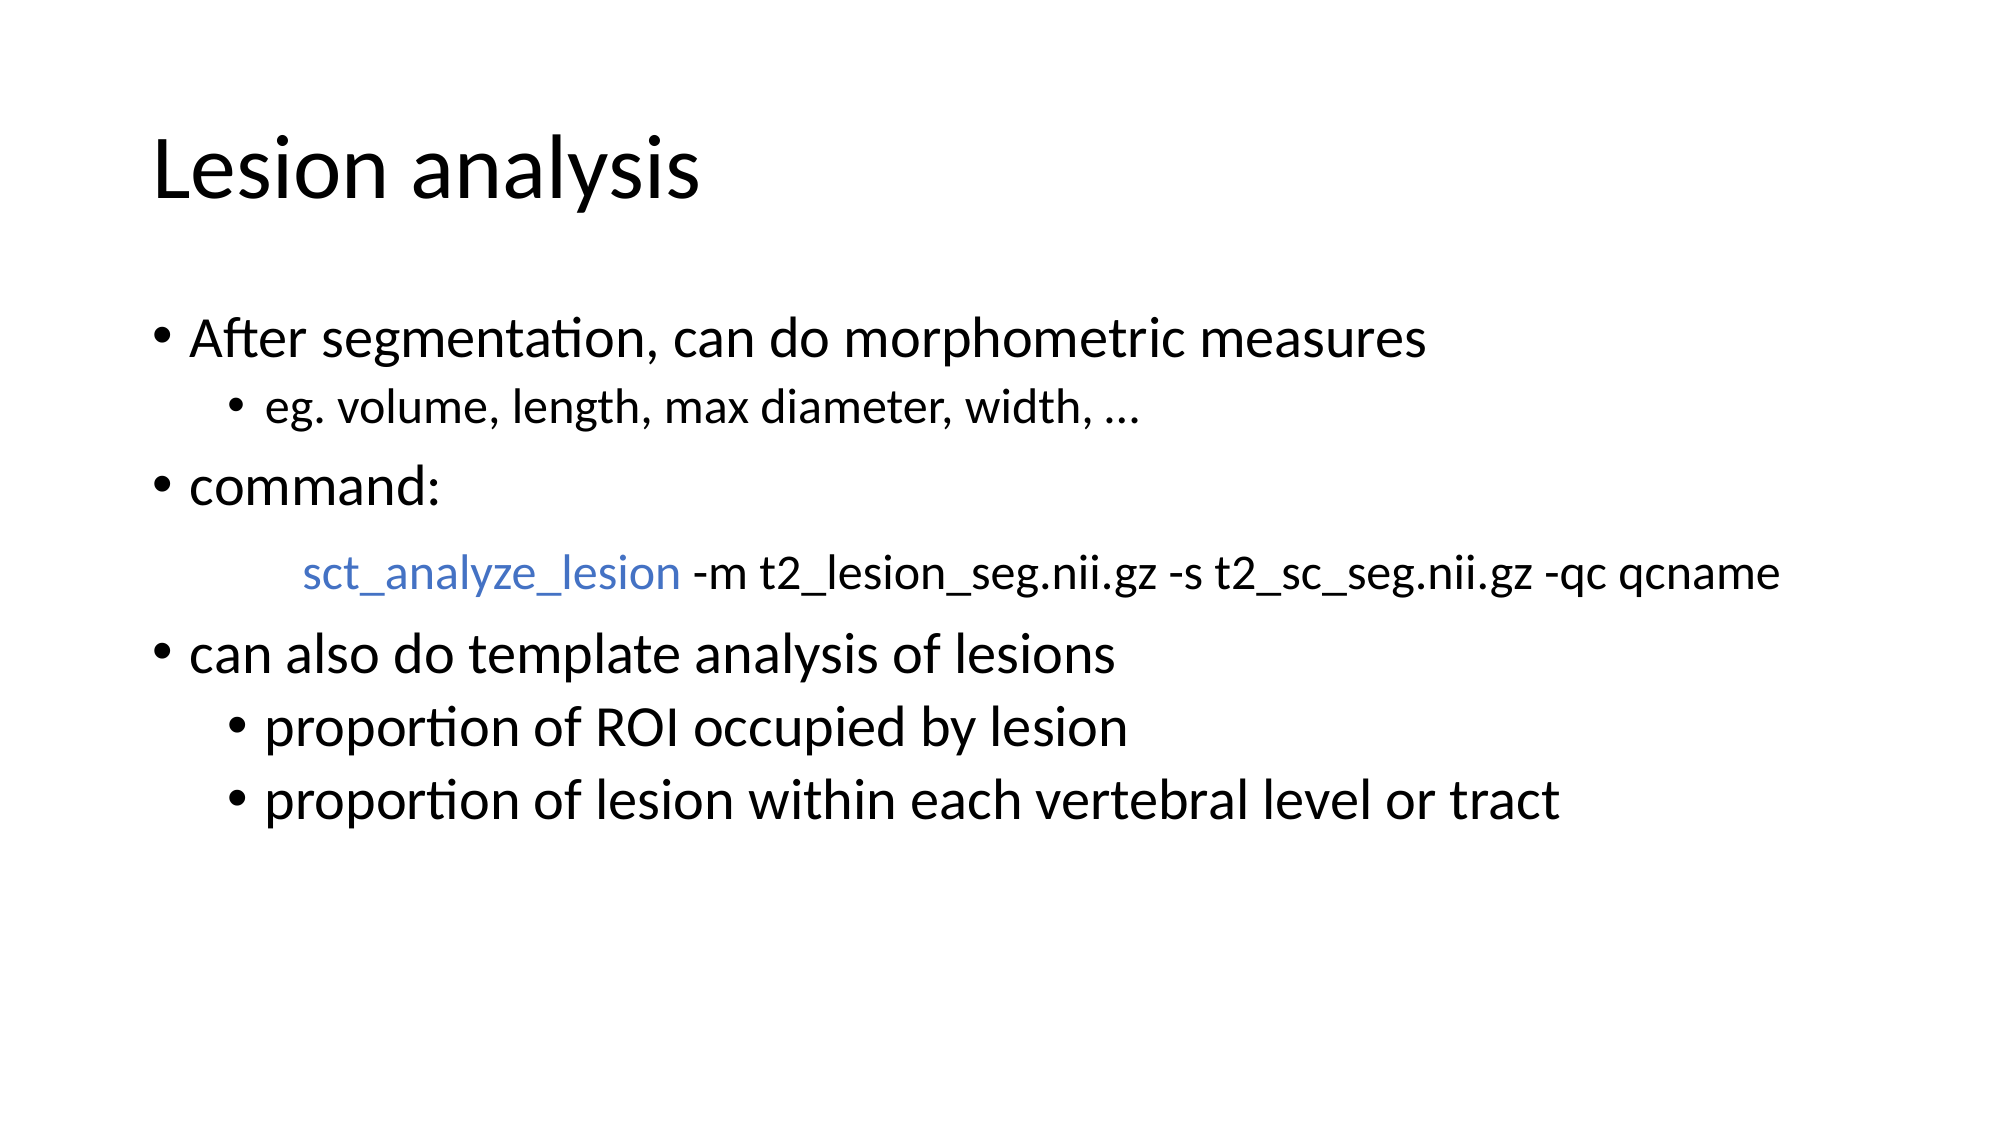

# Lesion analysis
After segmentation, can do morphometric measures
eg. volume, length, max diameter, width, …
command:
	sct_analyze_lesion -m t2_lesion_seg.nii.gz -s t2_sc_seg.nii.gz -qc qcname
can also do template analysis of lesions
proportion of ROI occupied by lesion
proportion of lesion within each vertebral level or tract